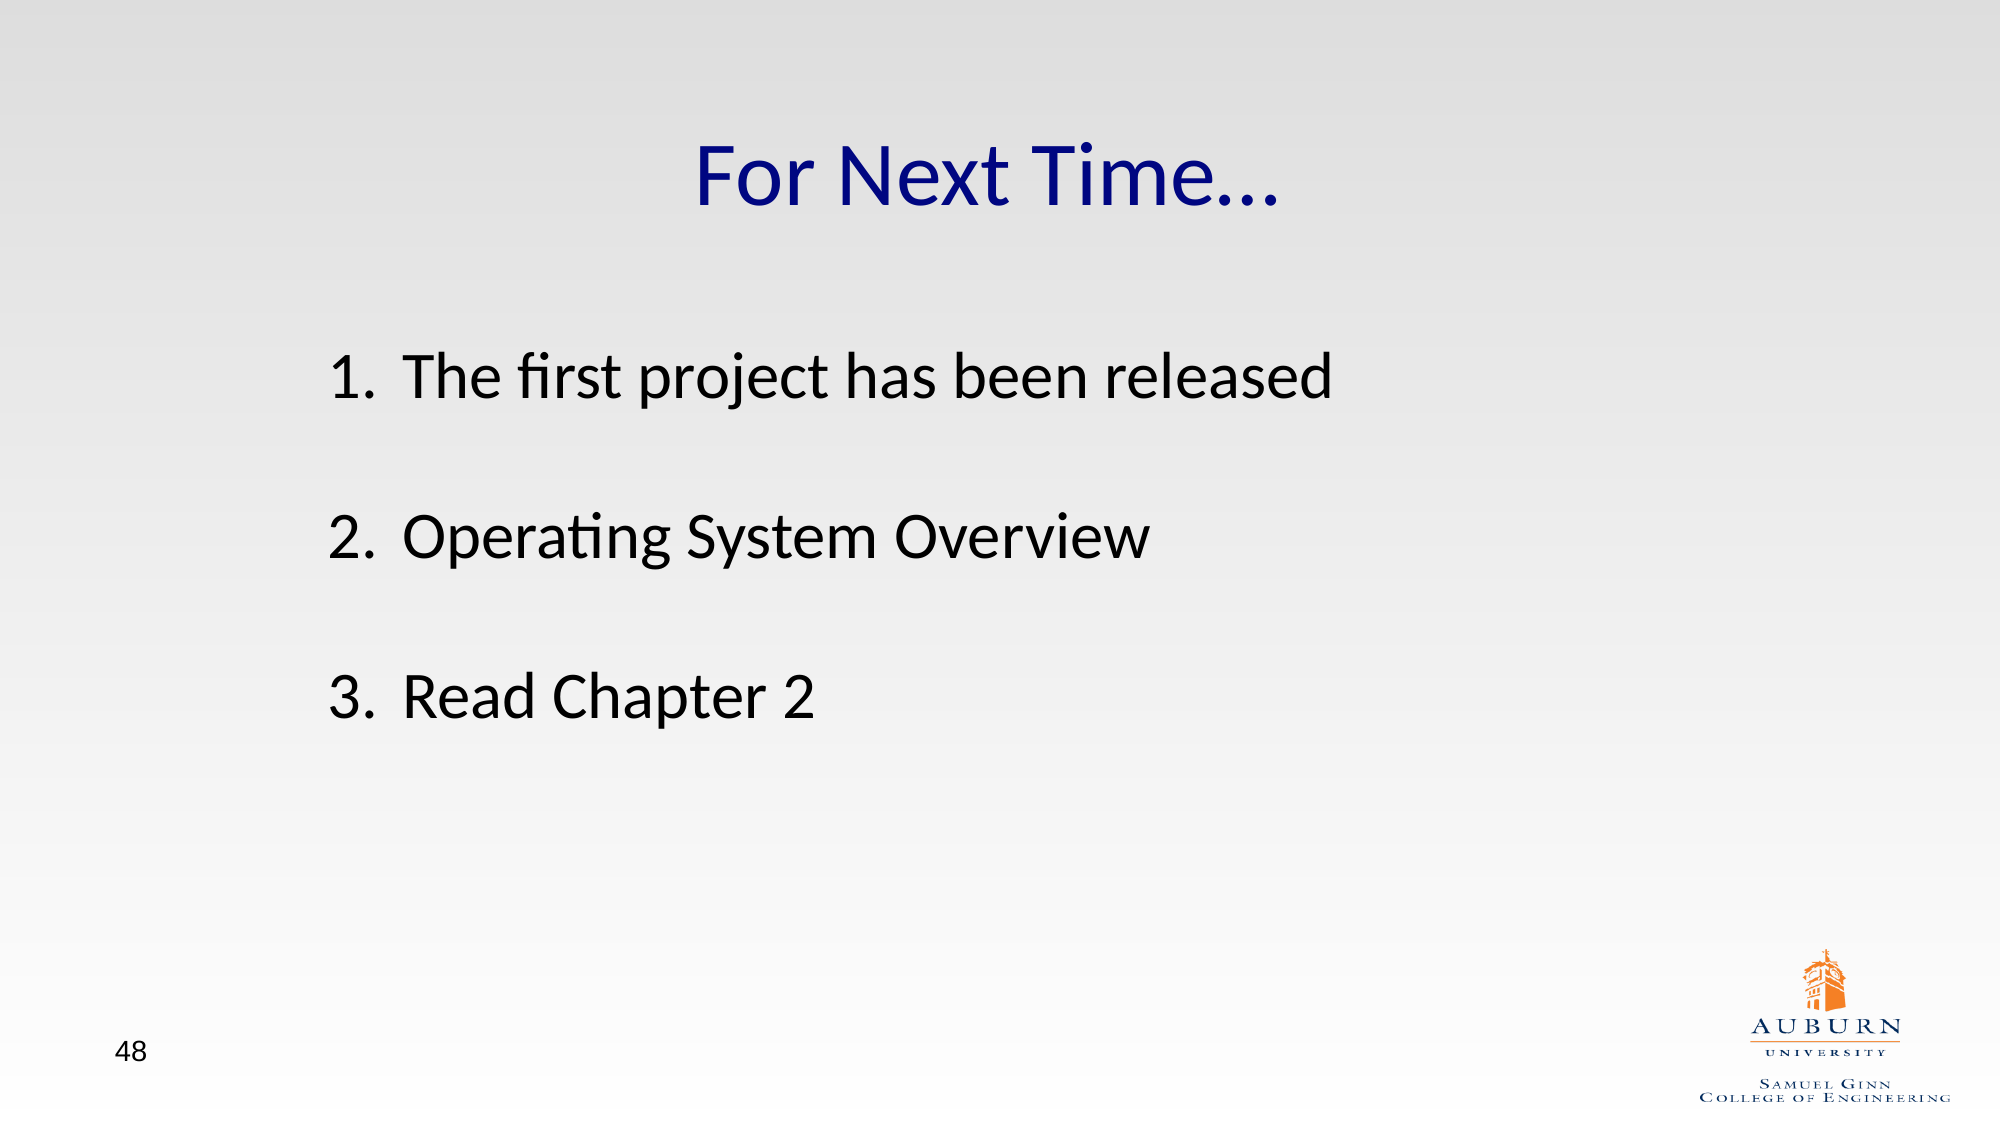

# For Next Time…
The first project has been released

Operating System Overview

Read Chapter 2
48